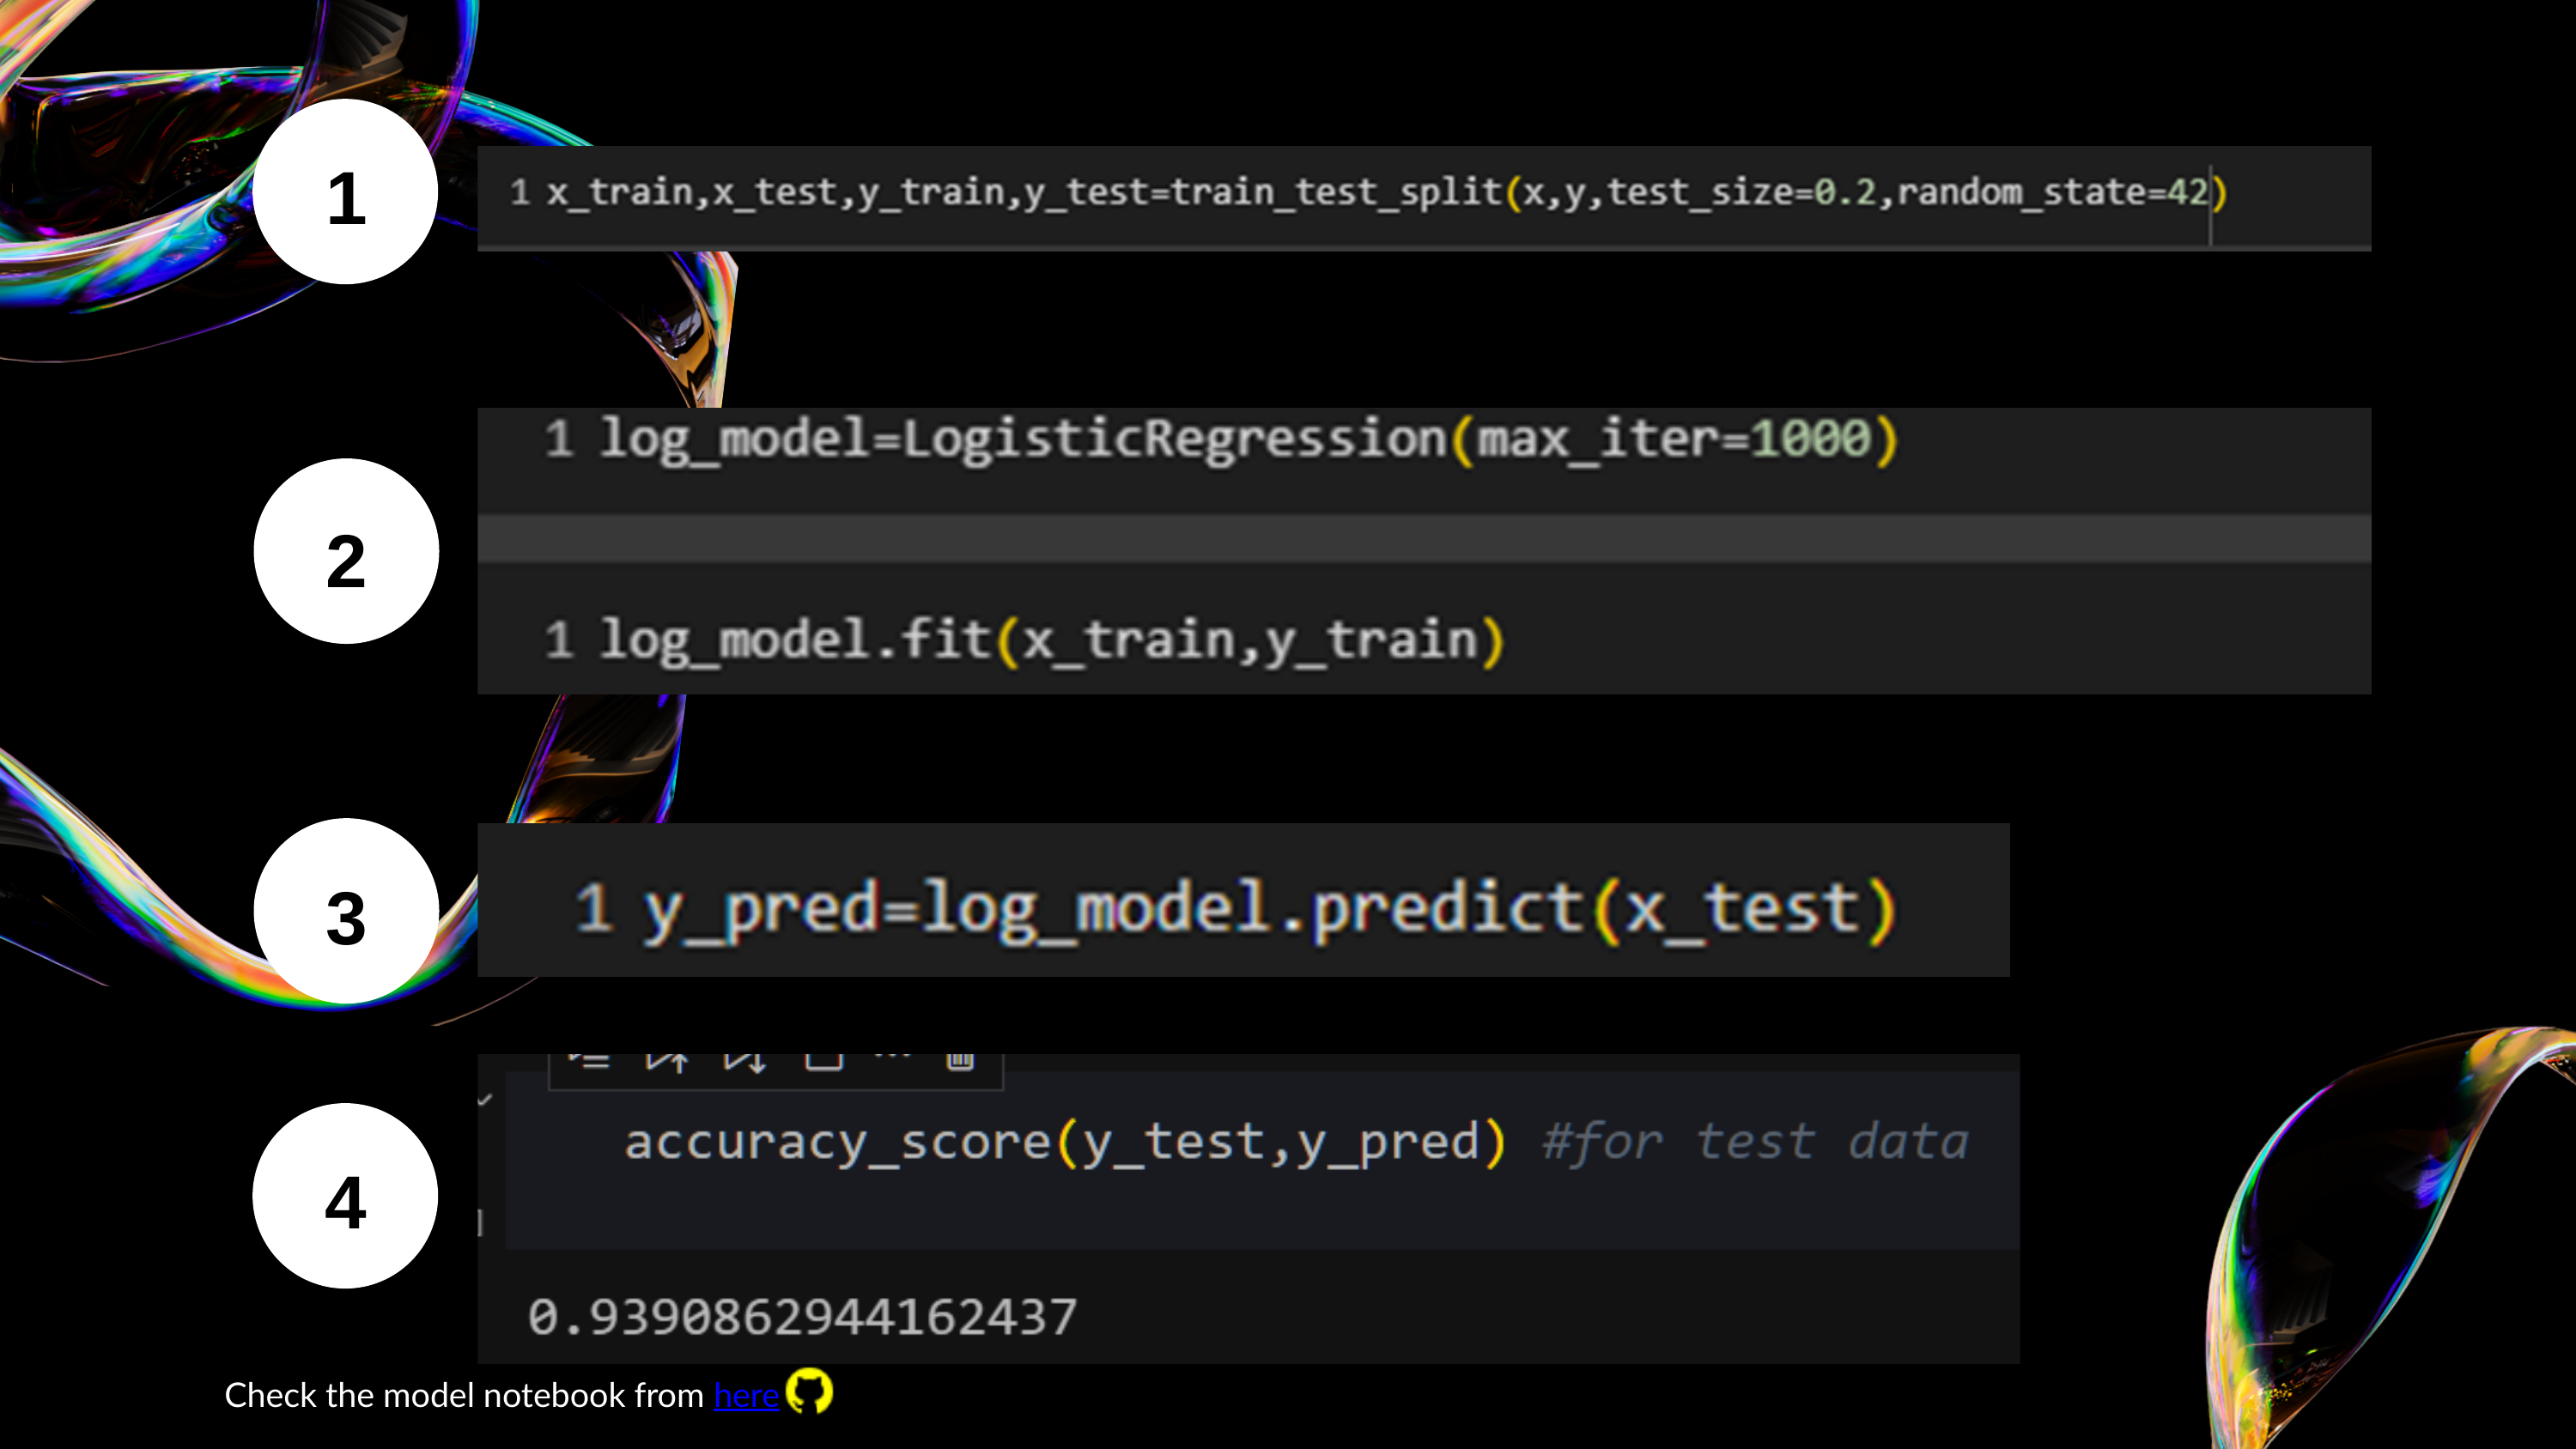

1

2

3

4

Check the model notebook from here